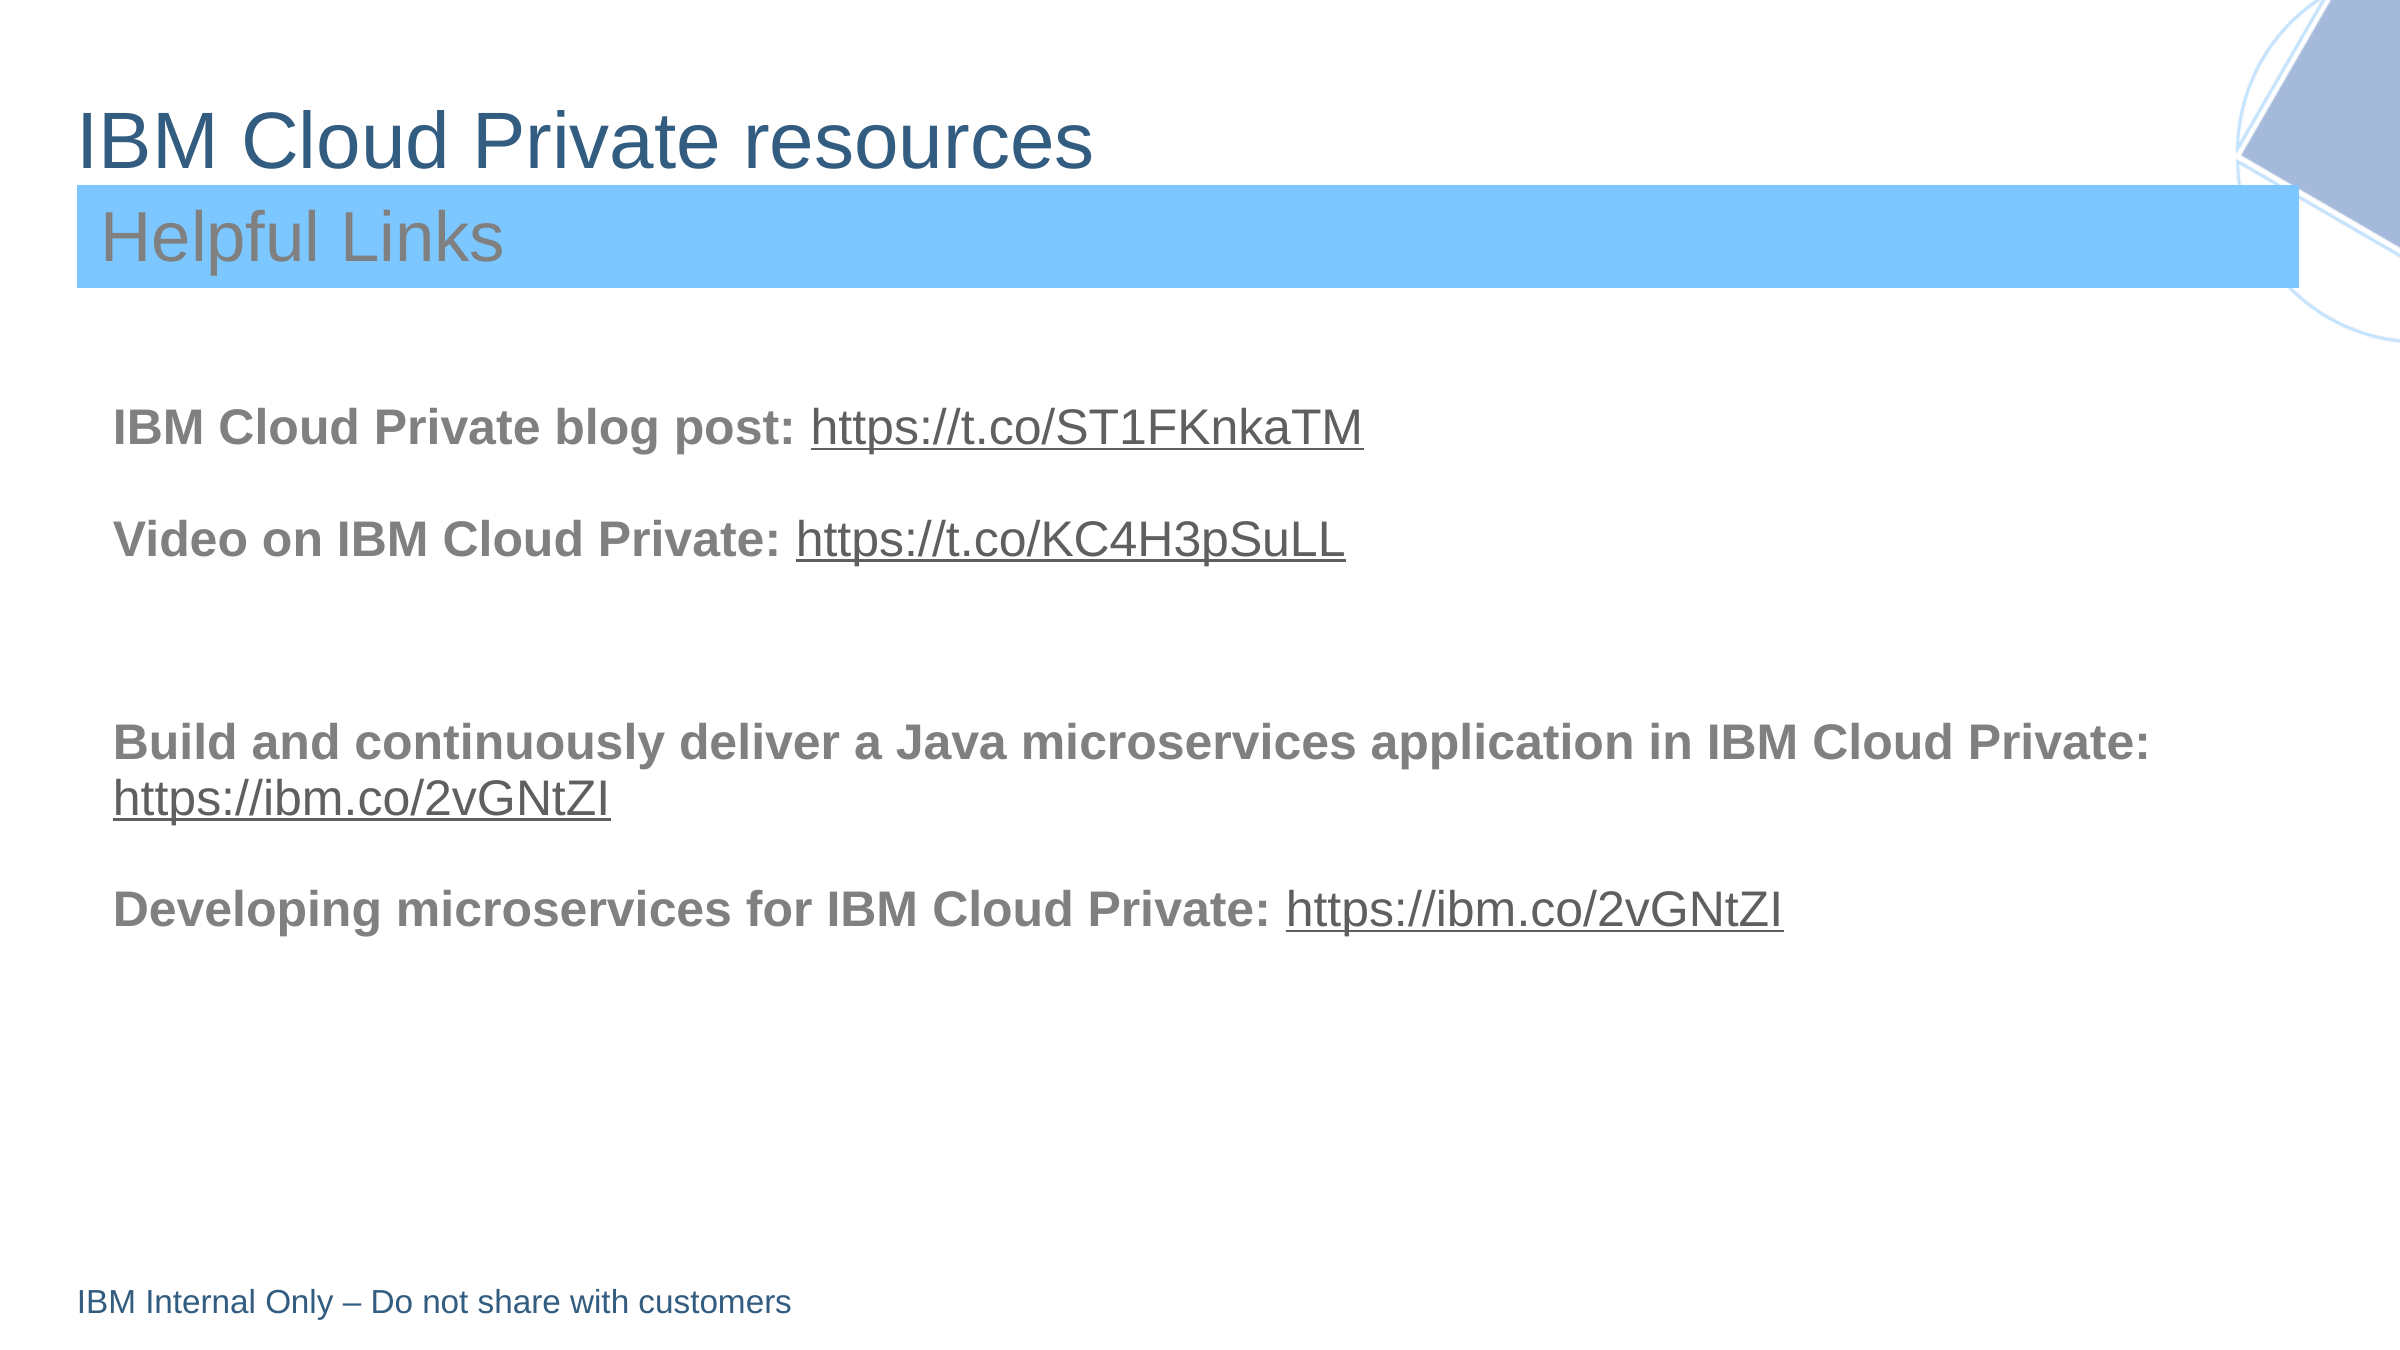

# IBM Cloud Private resources
| Helpful Links |
| --- |
| IBM Cloud Private blog post: https://t.co/ST1FKnkaTM Video on IBM Cloud Private: https://t.co/KC4H3pSuLL |
| Build and continuously deliver a Java microservices application in IBM Cloud Private: https://ibm.co/2vGNtZI Developing microservices for IBM Cloud Private: https://ibm.co/2vGNtZI |
|  |